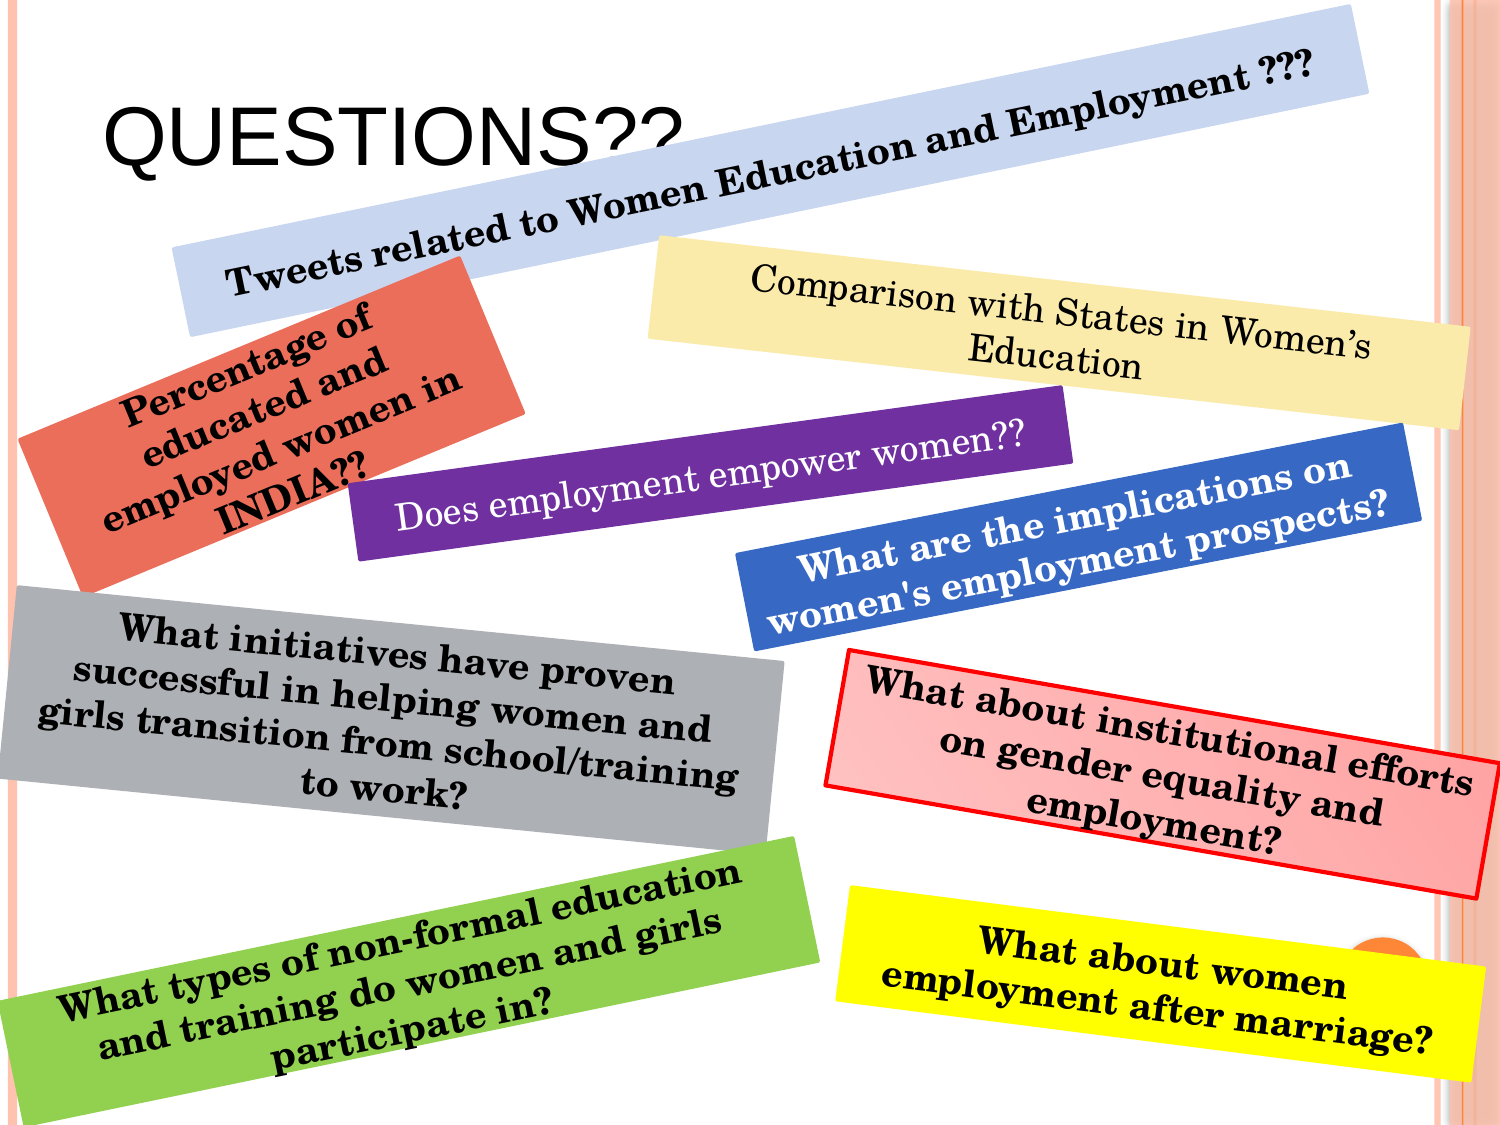

QUESTIONS??
Tweets related to Women Education and Employment ???
Comparison with States in Women’s Education
Percentage of educated and employed women in INDIA??
Does employment empower women??
What are the implications on women's employment prospects?
What initiatives have proven successful in helping women and girls transition from school/training to work?
What about institutional efforts on gender equality and employment?
What types of non-formal education and training do women and girls participate in?
What about women employment after marriage?
5